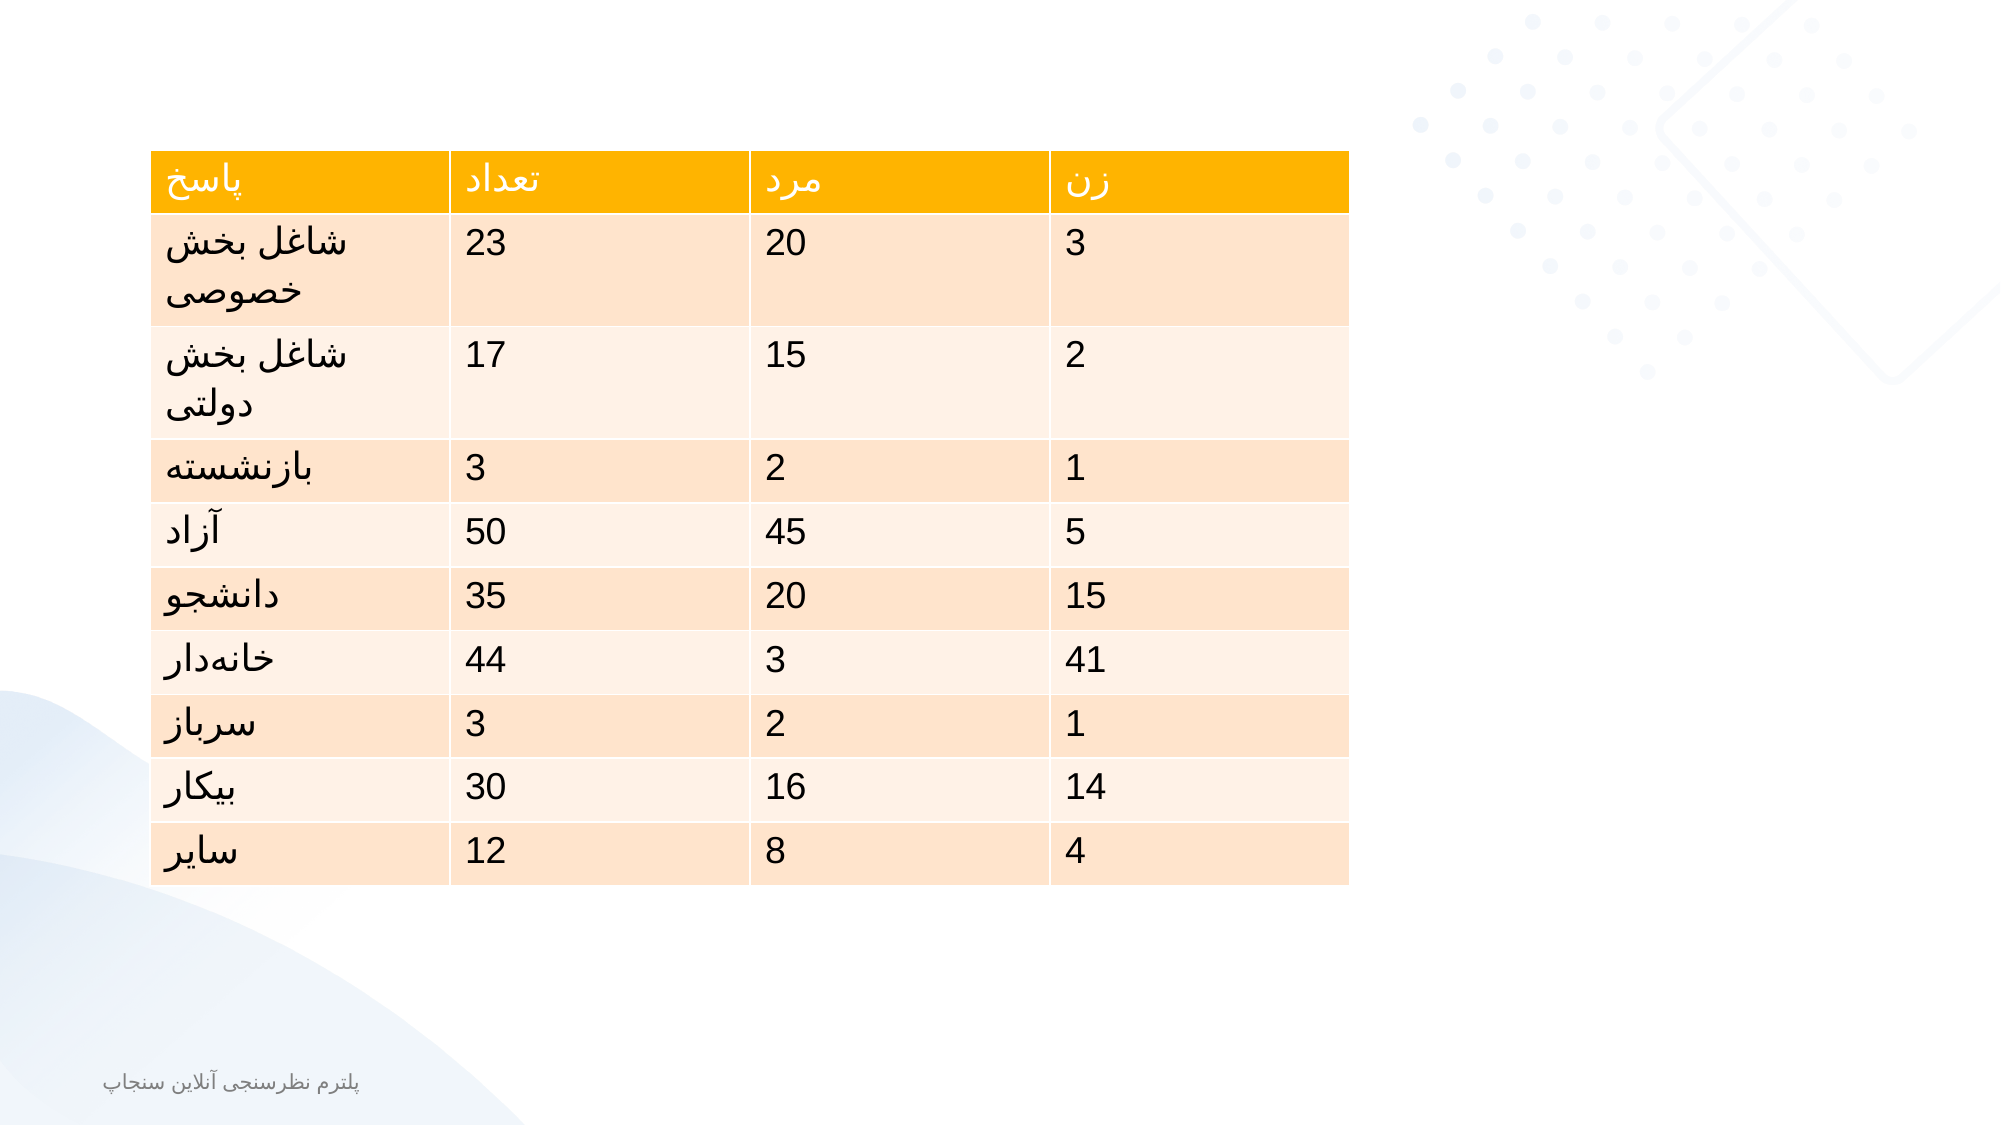

| پاسخ | تعداد | مرد | زن |
| --- | --- | --- | --- |
| شاغل بخش خصوصی | 23 | 20 | 3 |
| شاغل بخش دولتی | 17 | 15 | 2 |
| بازنشسته | 3 | 2 | 1 |
| آزاد | 50 | 45 | 5 |
| دانشجو | 35 | 20 | 15 |
| خانه‌دار | 44 | 3 | 41 |
| سرباز | 3 | 2 | 1 |
| بیکار | 30 | 16 | 14 |
| سایر | 12 | 8 | 4 |